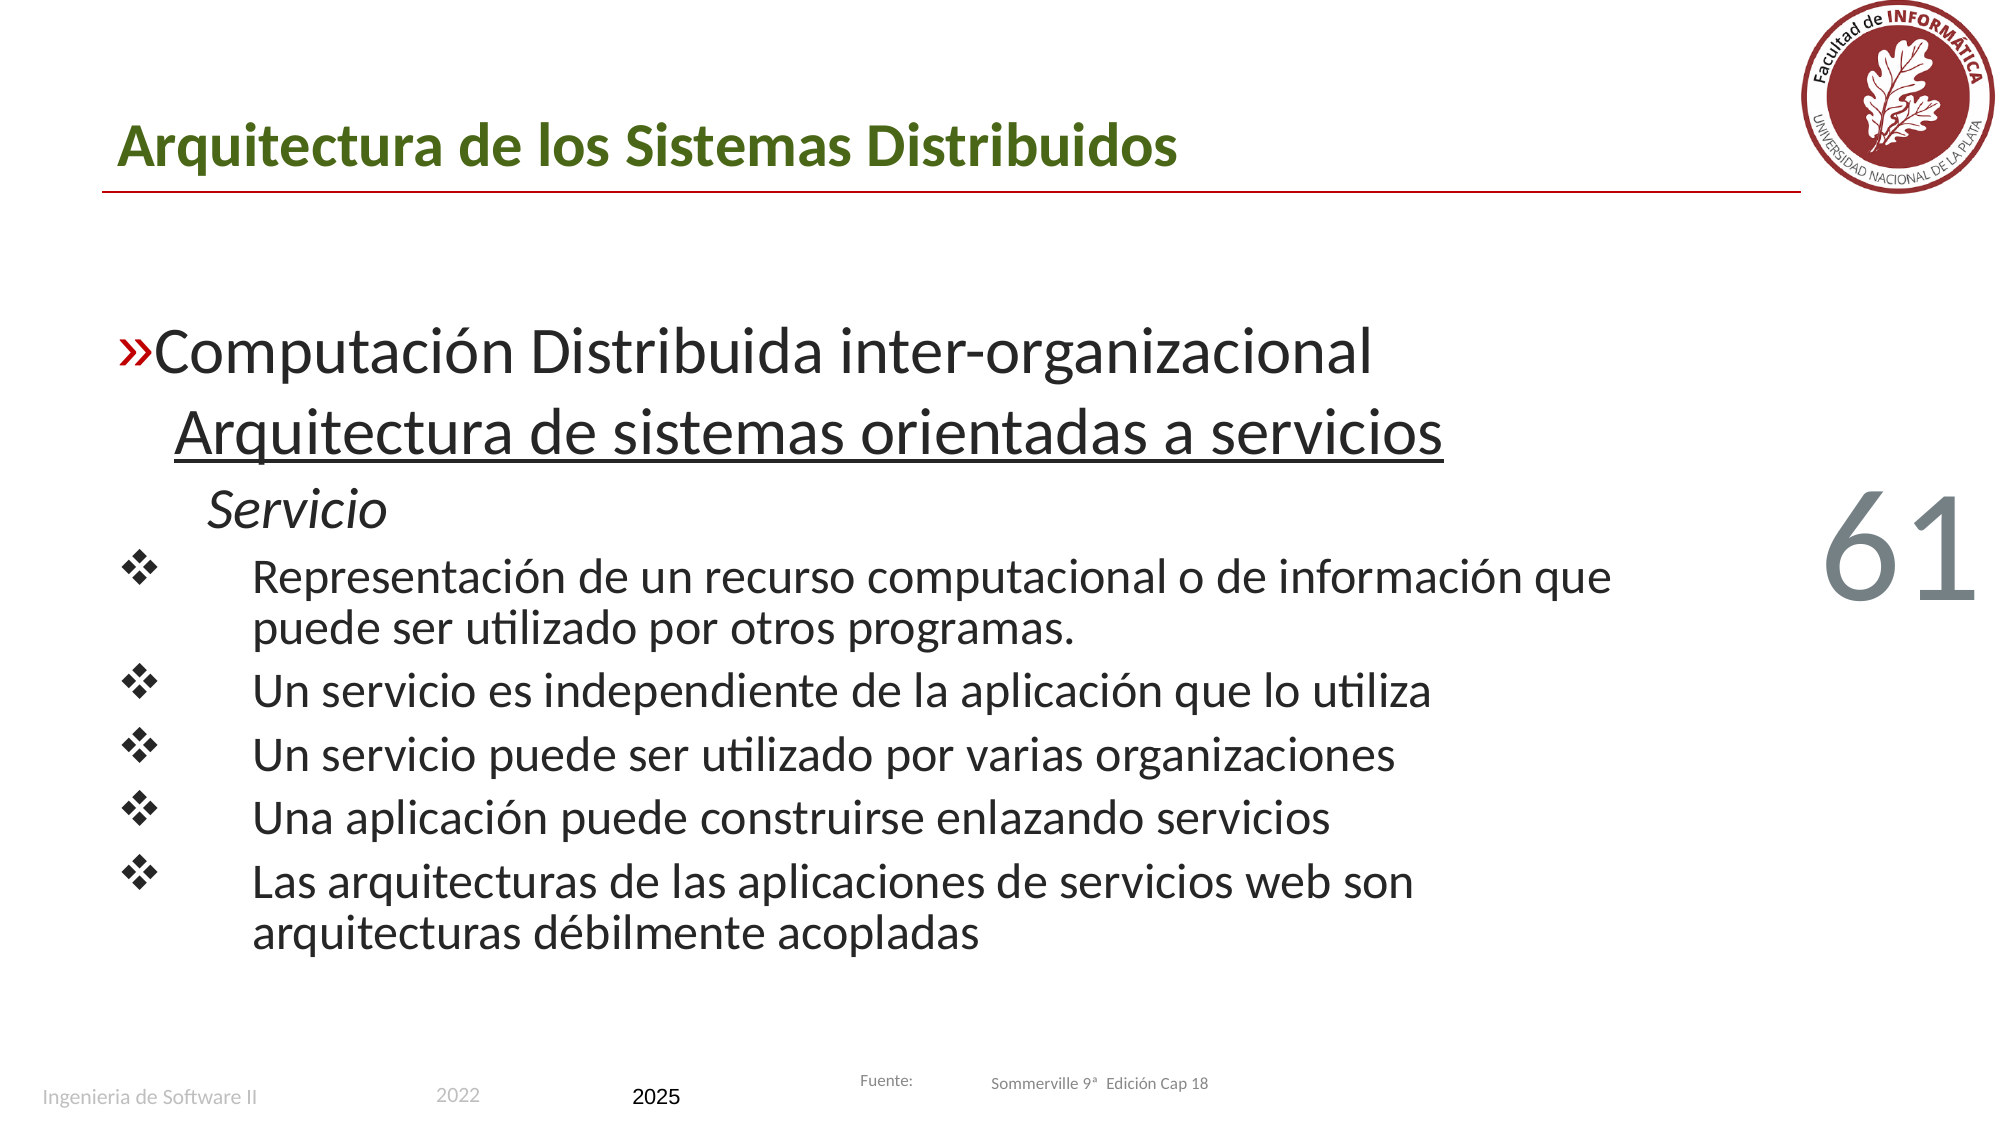

# Arquitectura de los Sistemas Distribuidos
Computación Distribuida inter-organizacional
Arquitectura de sistemas orientadas a servicios
Servicio
Representación de un recurso computacional o de información que puede ser utilizado por otros programas.
Un servicio es independiente de la aplicación que lo utiliza
Un servicio puede ser utilizado por varias organizaciones
Una aplicación puede construirse enlazando servicios
Las arquitecturas de las aplicaciones de servicios web son arquitecturas débilmente acopladas

61
Sommerville 9ª  Edición Cap 18

2022
Ingenieria de Software II